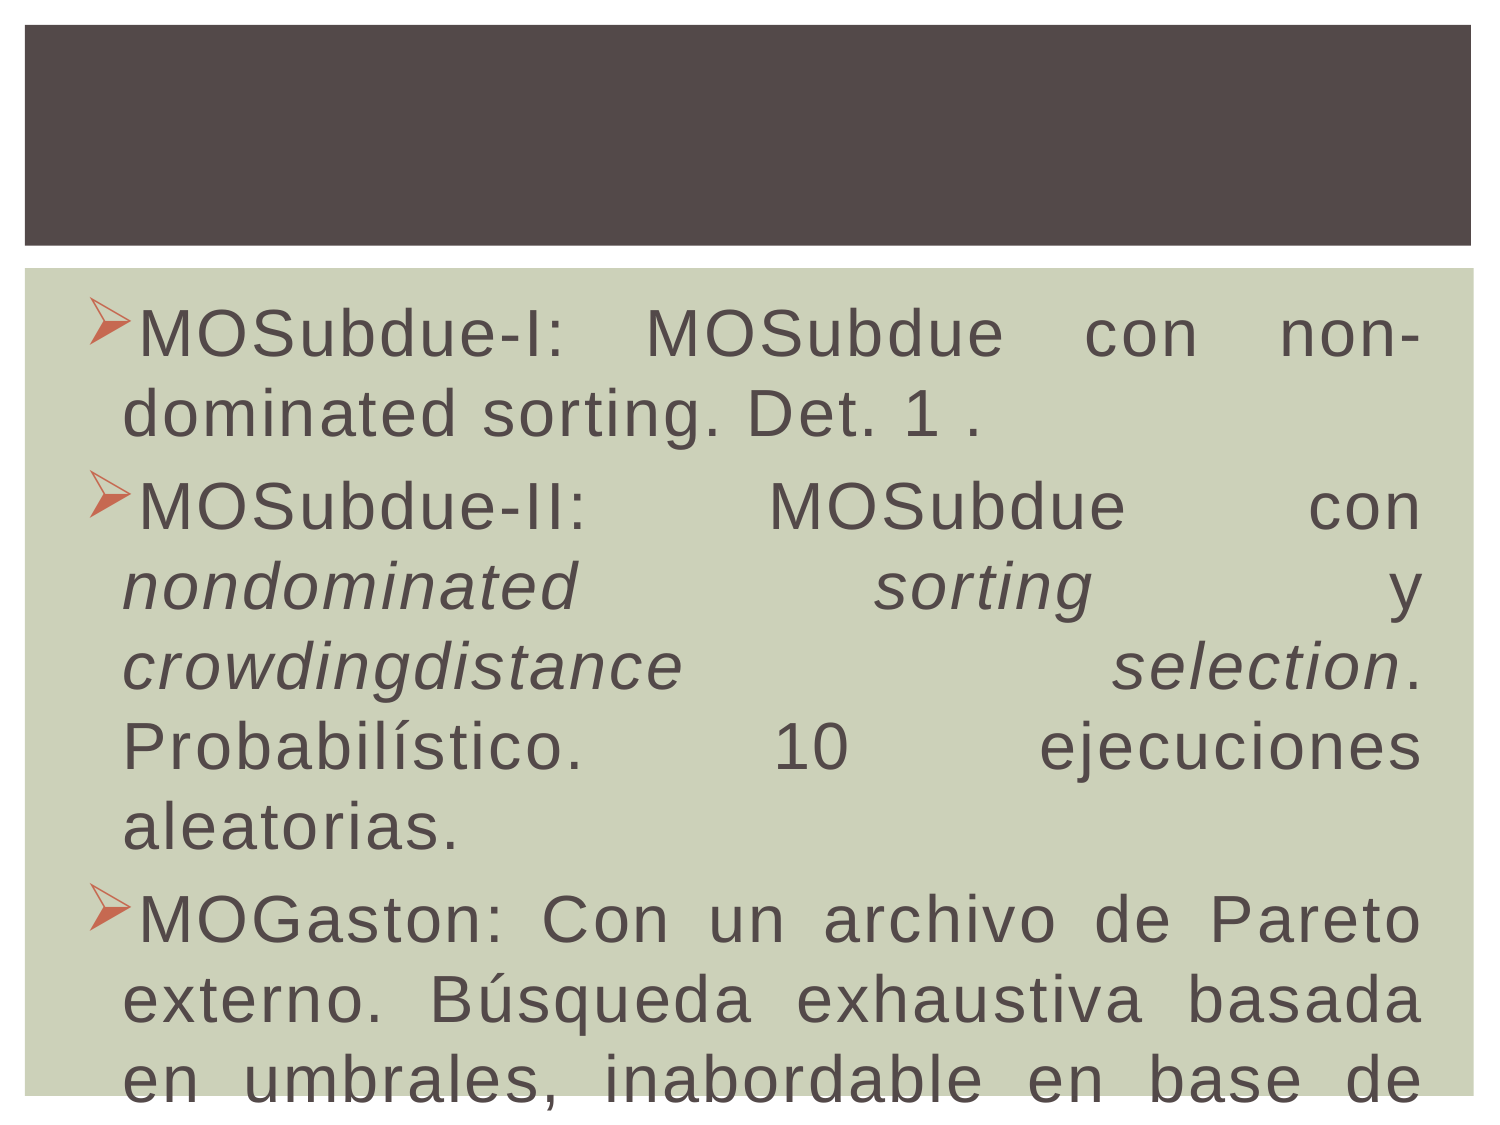

#
MOSubdue-I: MOSubdue con non-dominated sorting. Det. 1 .
MOSubdue-II: MOSubdue con nondominated sorting y crowdingdistance selection. Probabilístico. 10 ejecuciones aleatorias.
MOGaston: Con un archivo de Pareto externo. Búsqueda exhaustiva basada en umbrales, inabordable en base de datos grandes.